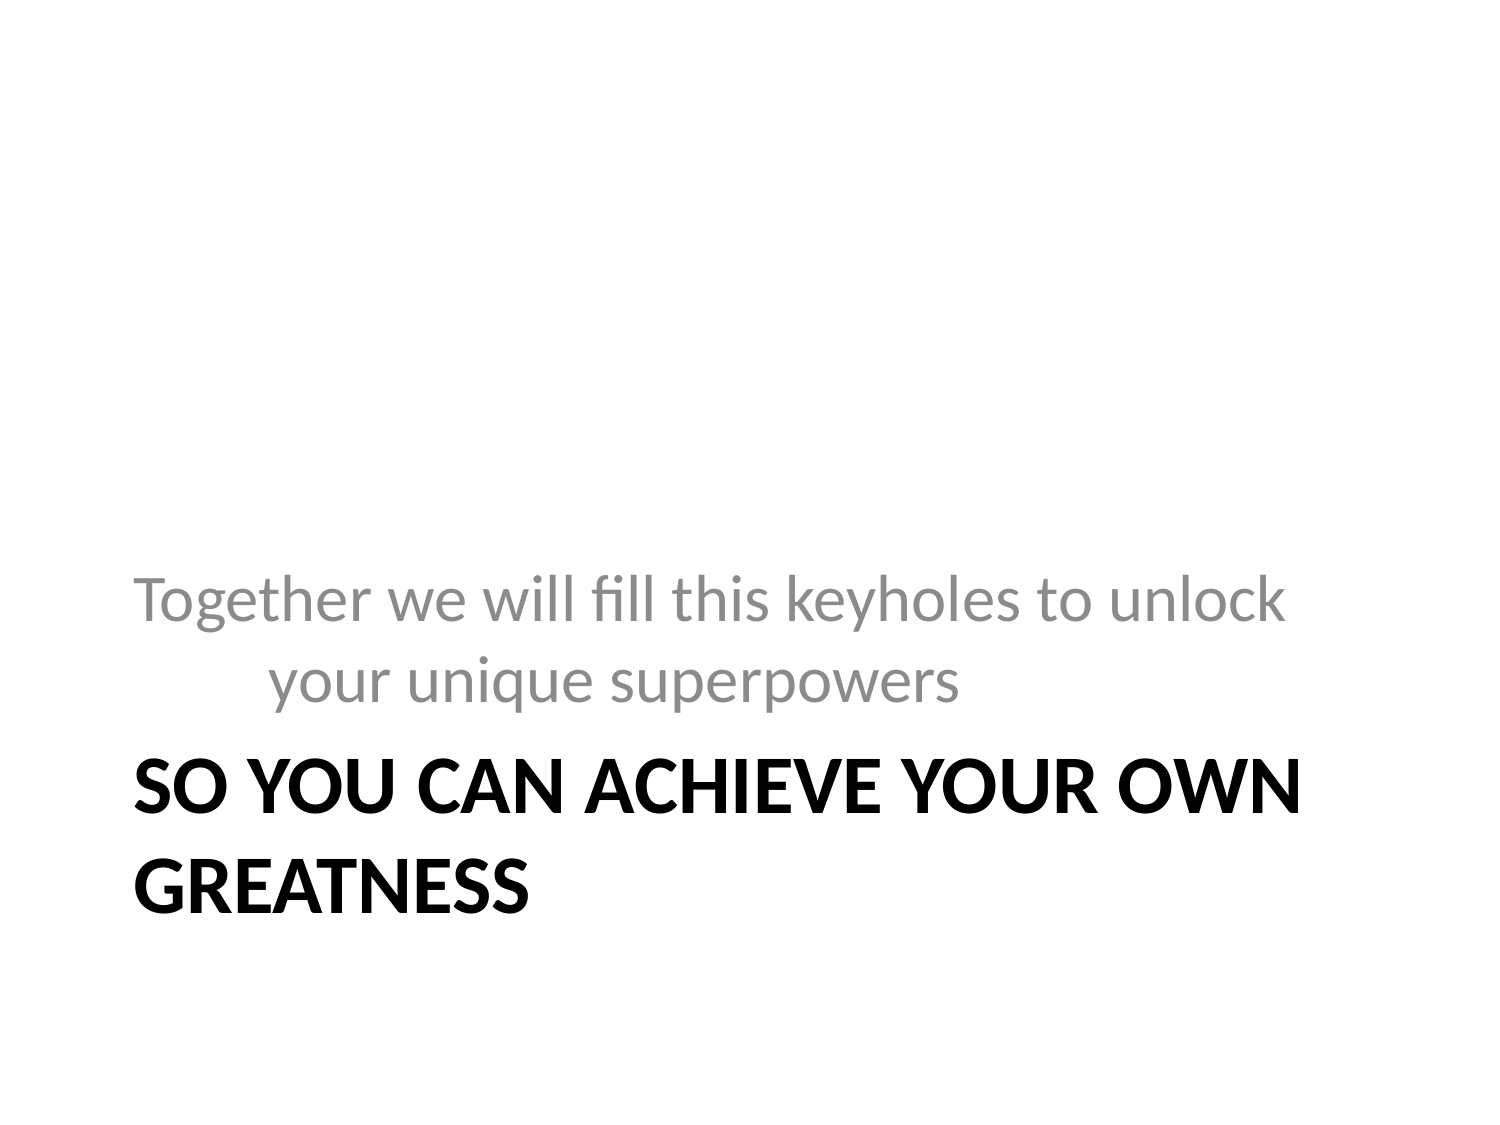

Together we will fill this keyholes to unlock                your unique superpowers
# So you can achieve your own greatness